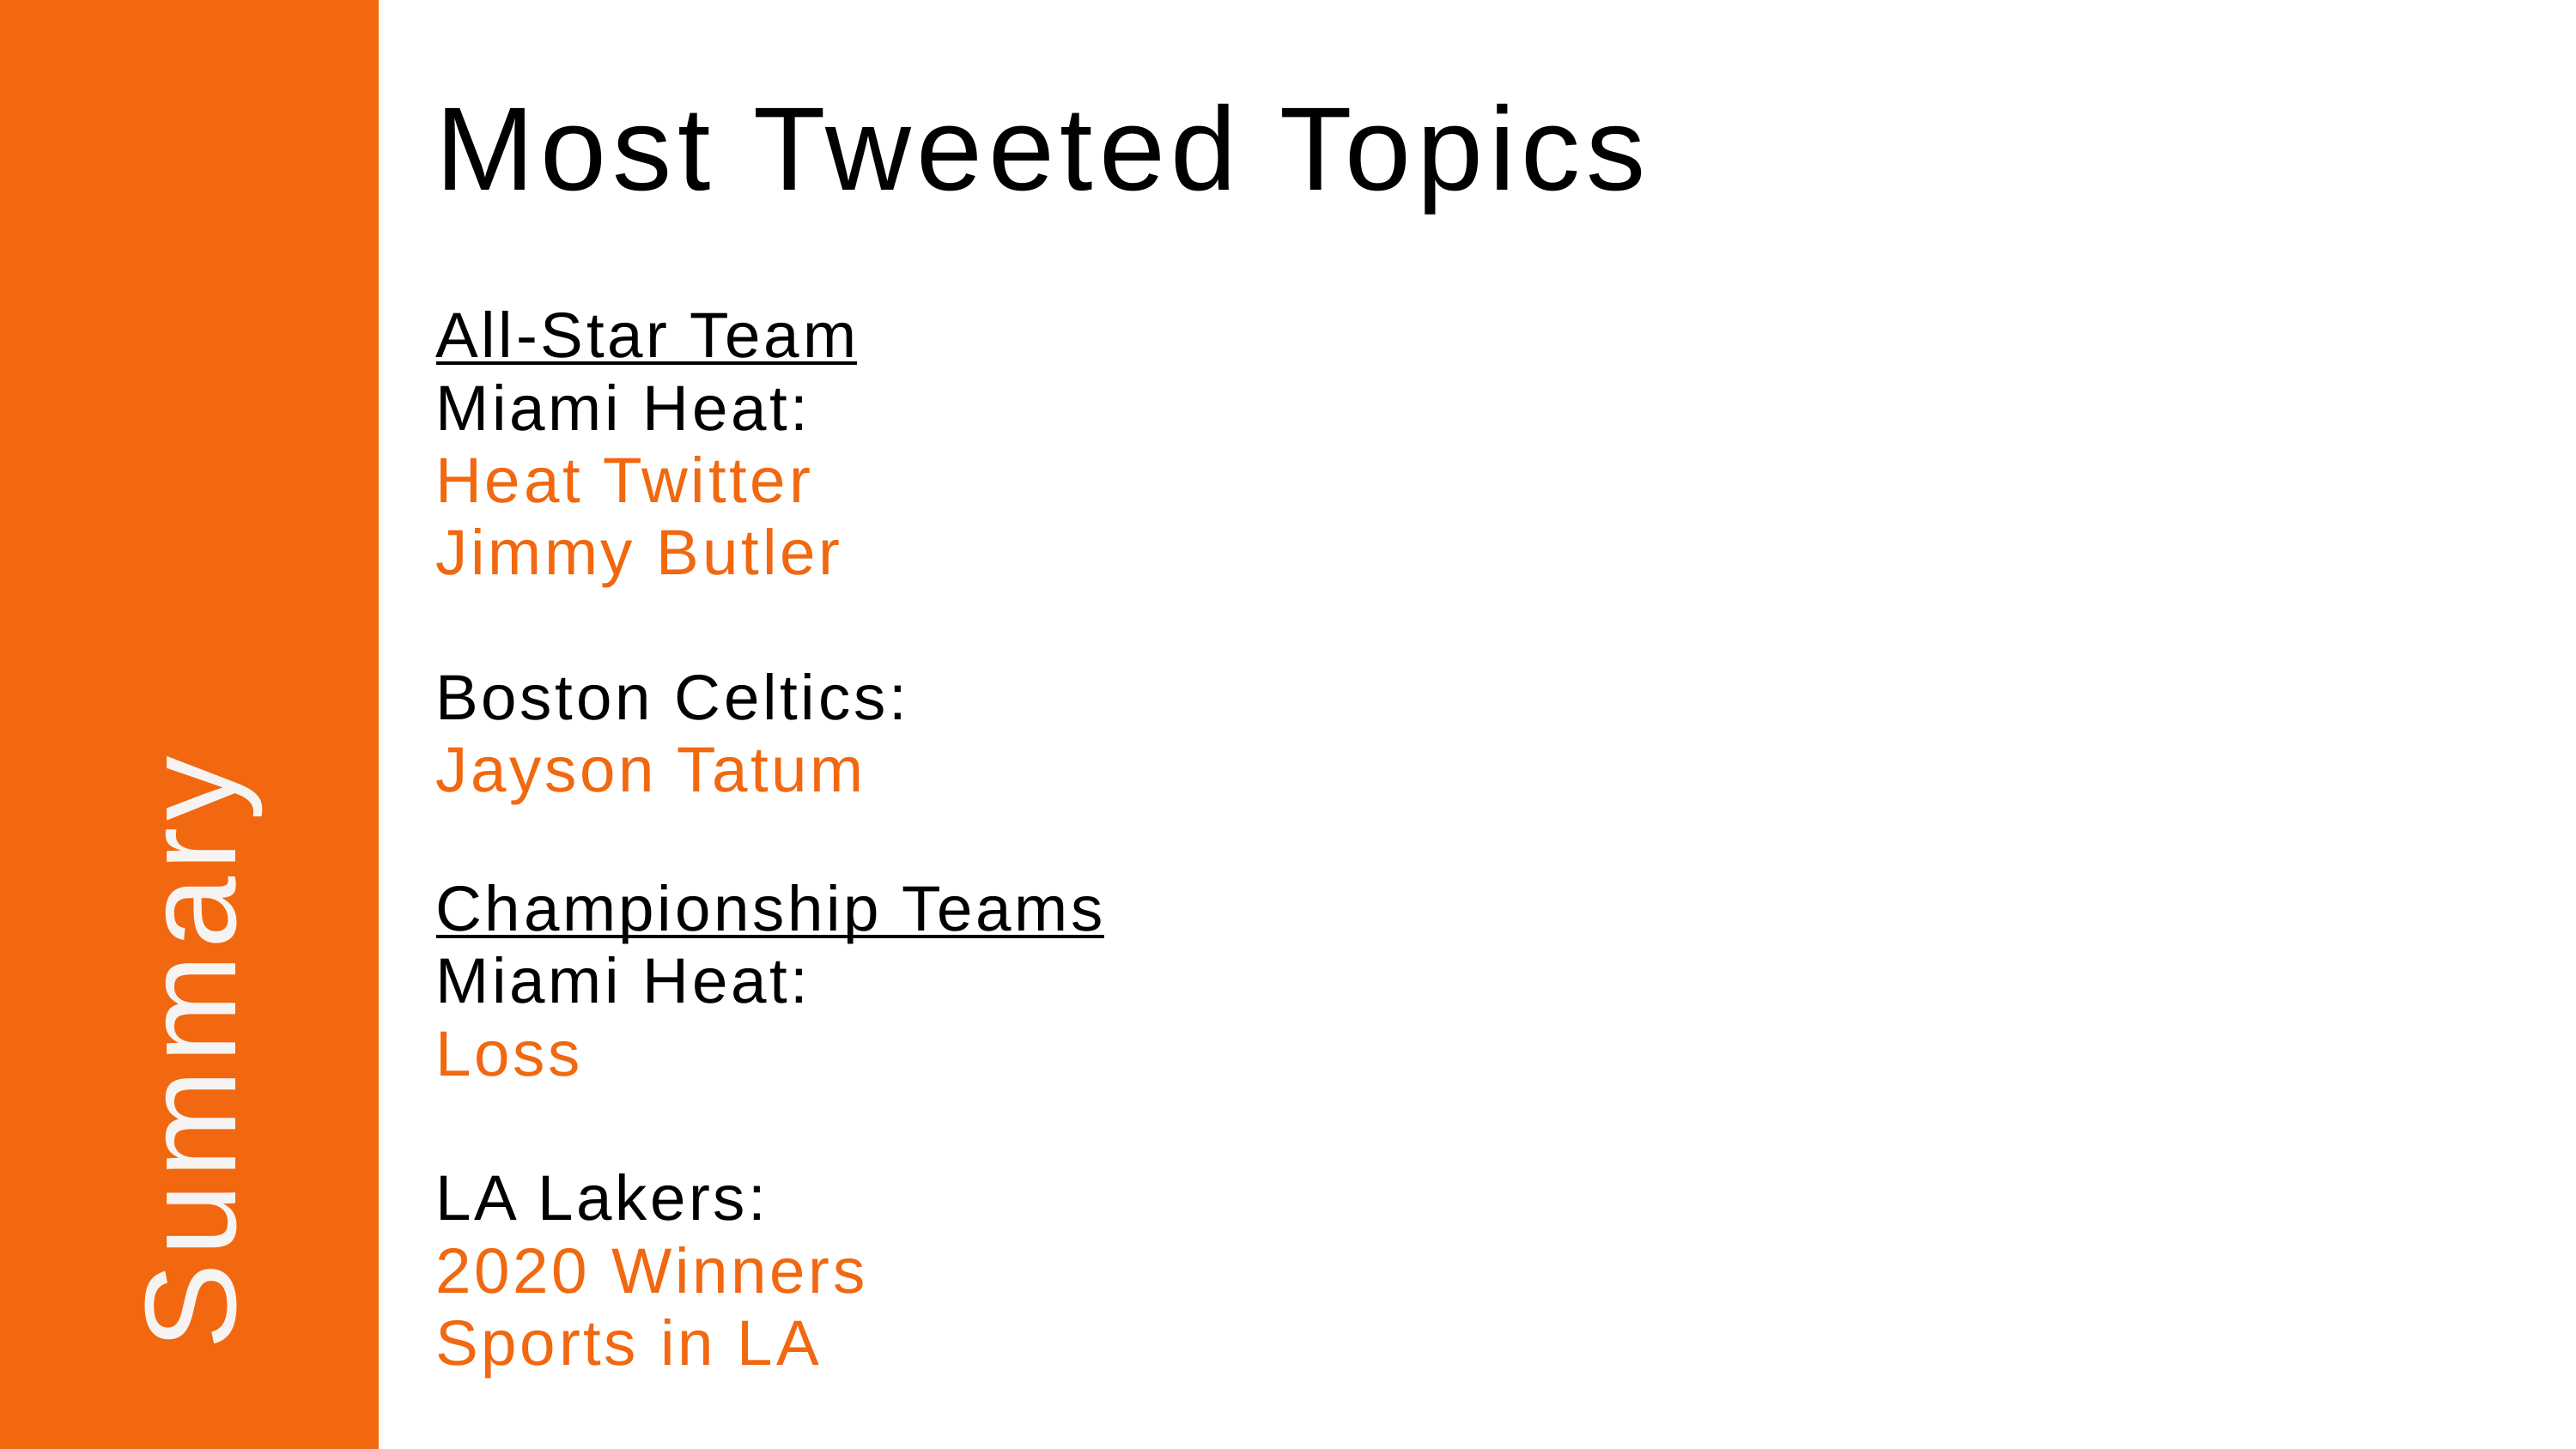

Most Tweeted Topics
All-Star Team
Miami Heat:
Heat Twitter
Jimmy Butler

Boston Celtics:
Jayson Tatum

Championship Teams
Miami Heat:
Loss

LA Lakers:
2020 Winners
Sports in LA
Summary